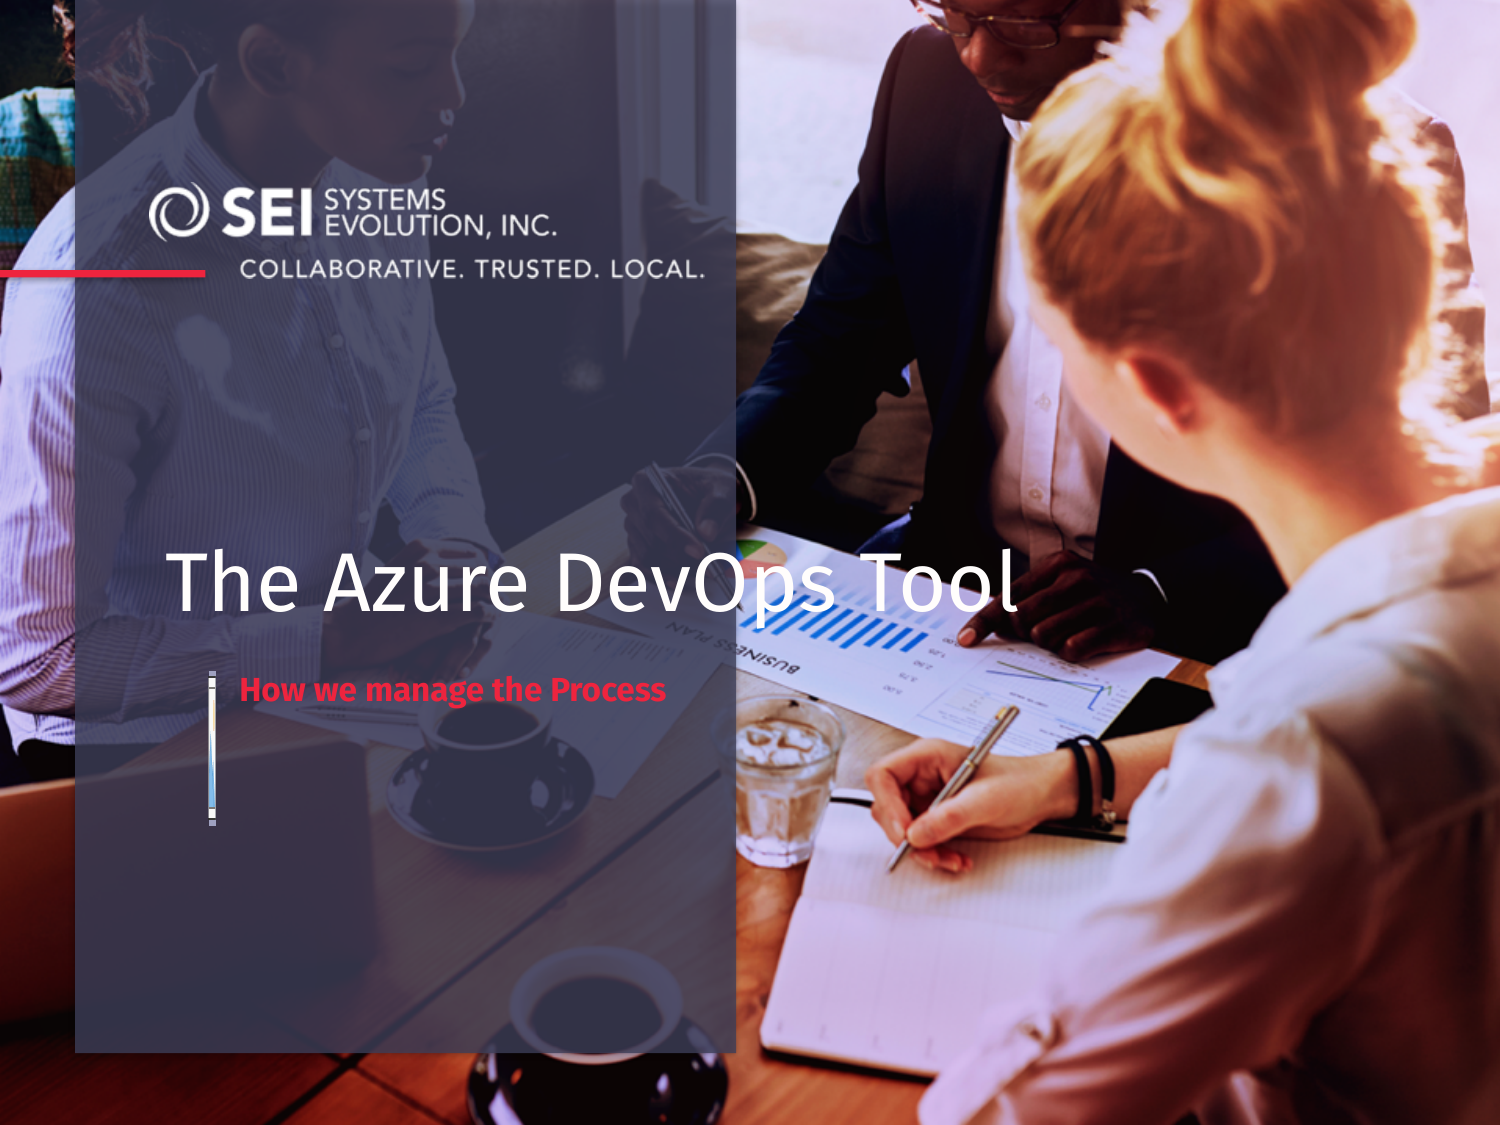

The Azure DevOps Tool
How we manage the Process